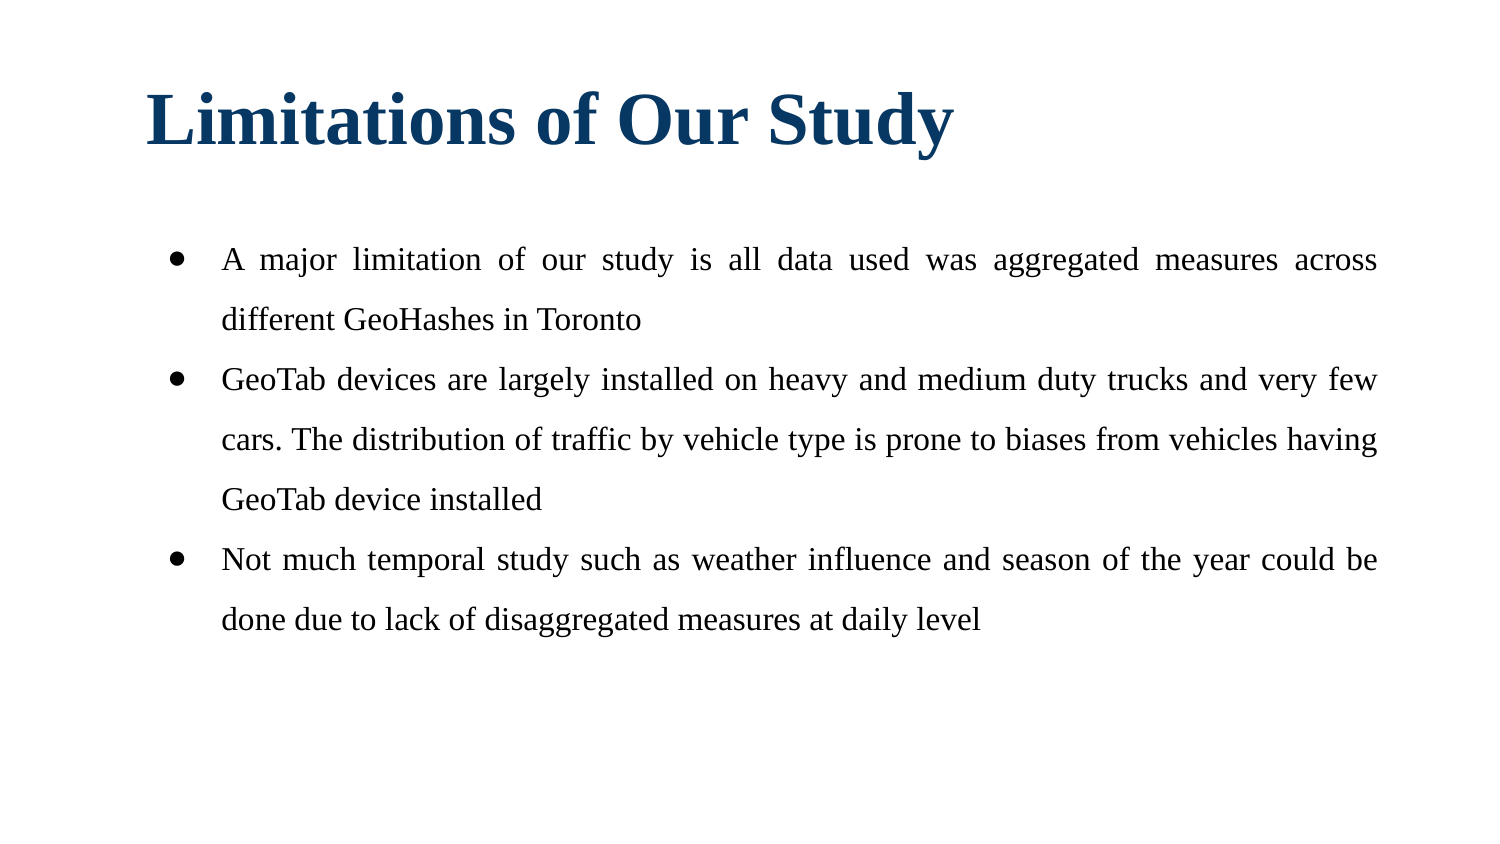

# Limitations of Our Study
A major limitation of our study is all data used was aggregated measures across different GeoHashes in Toronto
GeoTab devices are largely installed on heavy and medium duty trucks and very few cars. The distribution of traffic by vehicle type is prone to biases from vehicles having GeoTab device installed
Not much temporal study such as weather influence and season of the year could be done due to lack of disaggregated measures at daily level